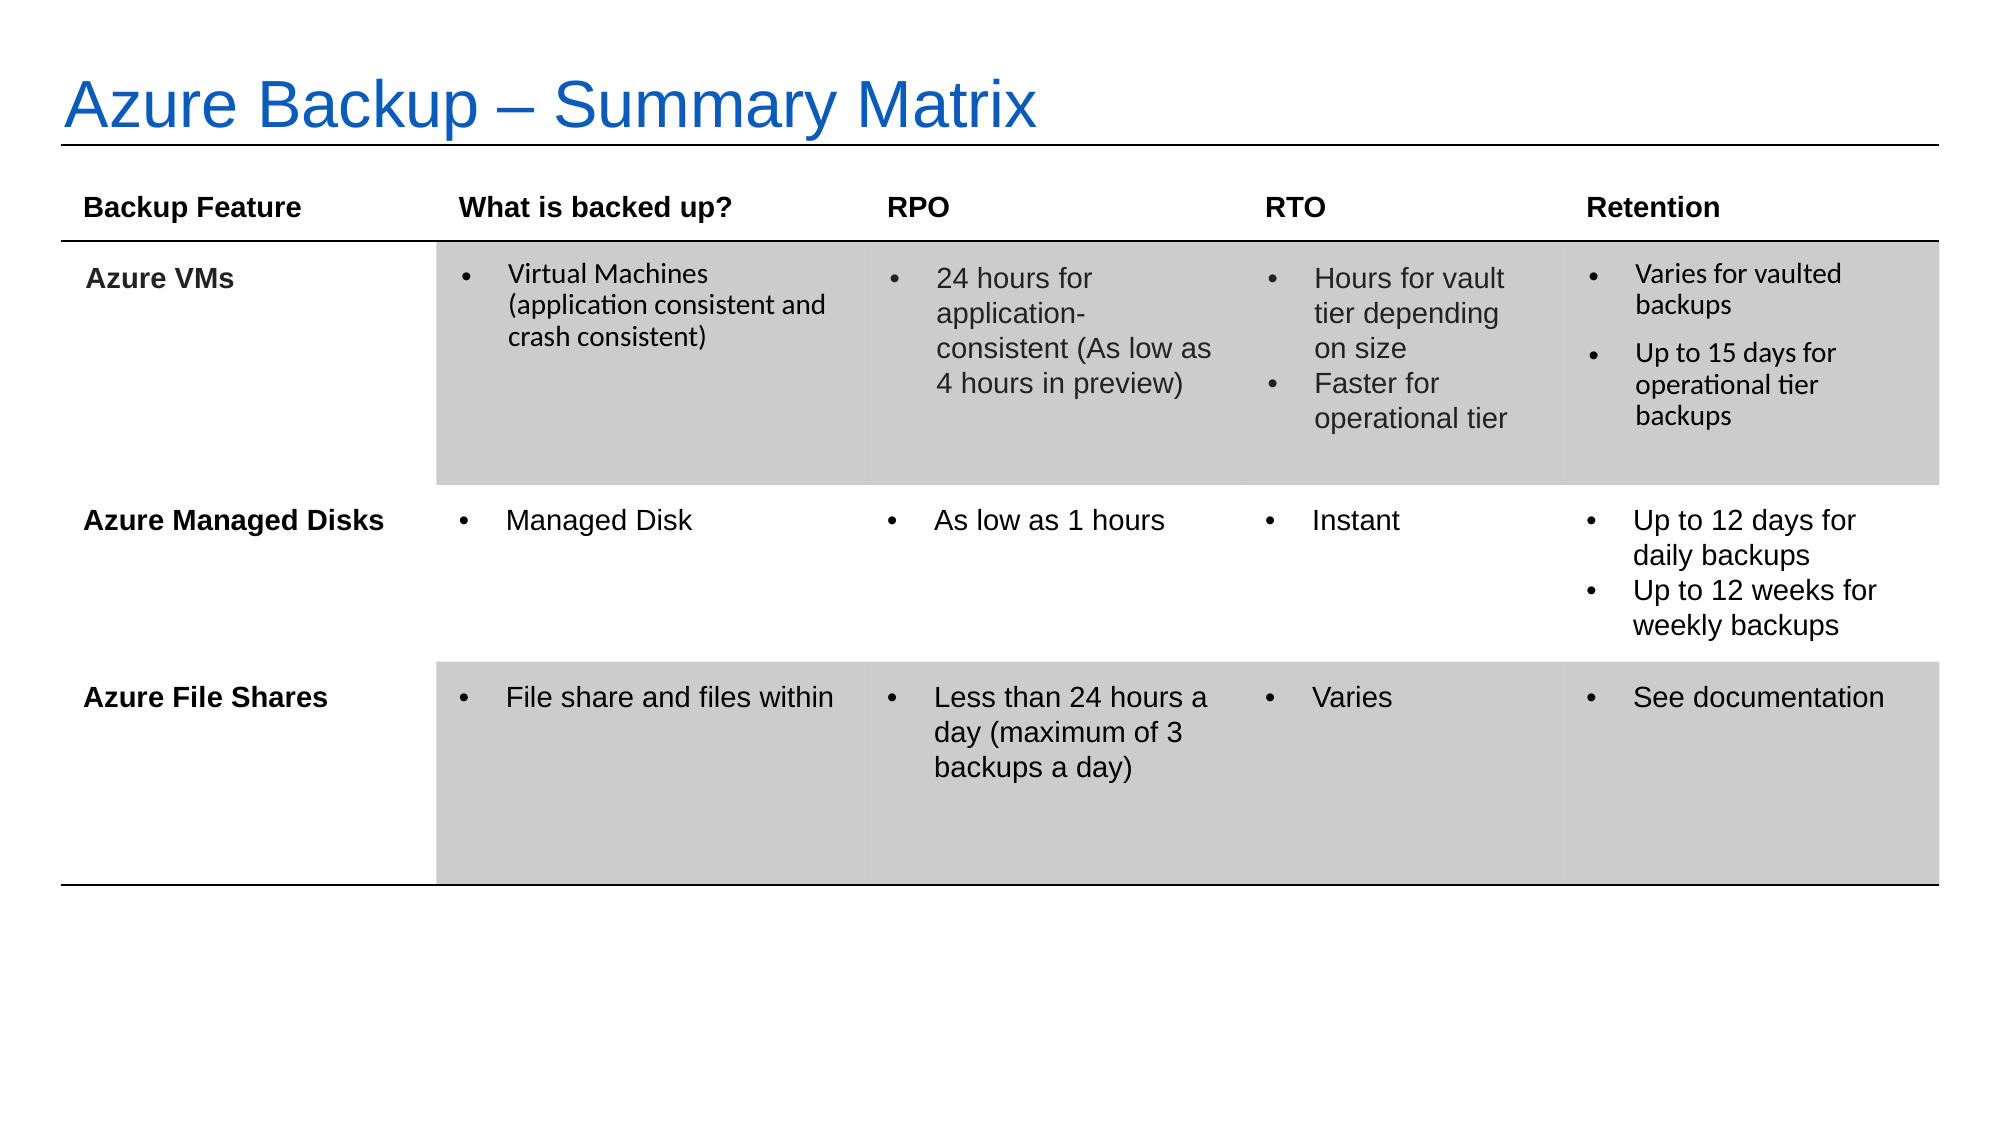

# Azure Backup – Summary Matrix
| Backup Feature | What is backed up? | RPO | RTO | Retention |
| --- | --- | --- | --- | --- |
| Azure VMs | Virtual Machines (application consistent and crash consistent) | 24 hours for application-consistent (As low as 4 hours in preview) | Hours for vault tier depending on size Faster for operational tier | Varies for vaulted backups Up to 15 days for operational tier backups |
| Azure Managed Disks | Managed Disk | As low as 1 hours | Instant | Up to 12 days for daily backups Up to 12 weeks for weekly backups |
| Azure File Shares | File share and files within | Less than 24 hours a day (maximum of 3 backups a day) | Varies | See documentation |